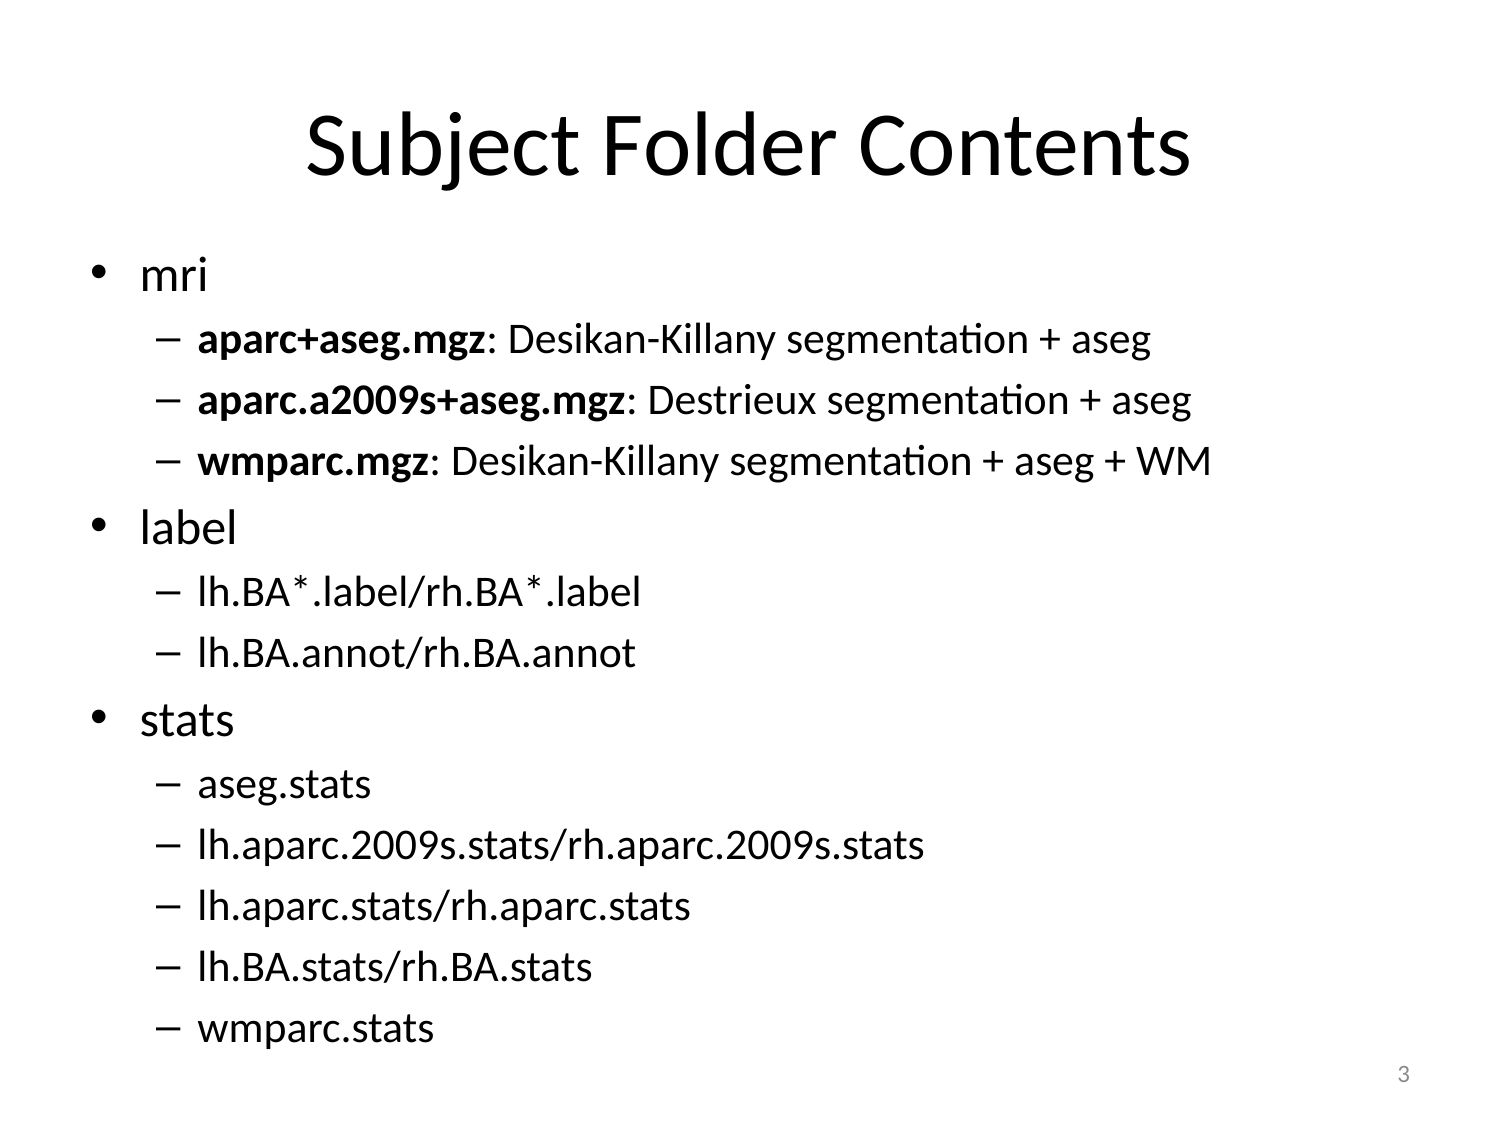

# Subject Folder Contents
mri
aparc+aseg.mgz: Desikan-Killany segmentation + aseg
aparc.a2009s+aseg.mgz: Destrieux segmentation + aseg
wmparc.mgz: Desikan-Killany segmentation + aseg + WM
label
lh.BA*.label/rh.BA*.label
lh.BA.annot/rh.BA.annot
stats
aseg.stats
lh.aparc.2009s.stats/rh.aparc.2009s.stats
lh.aparc.stats/rh.aparc.stats
lh.BA.stats/rh.BA.stats
wmparc.stats
3